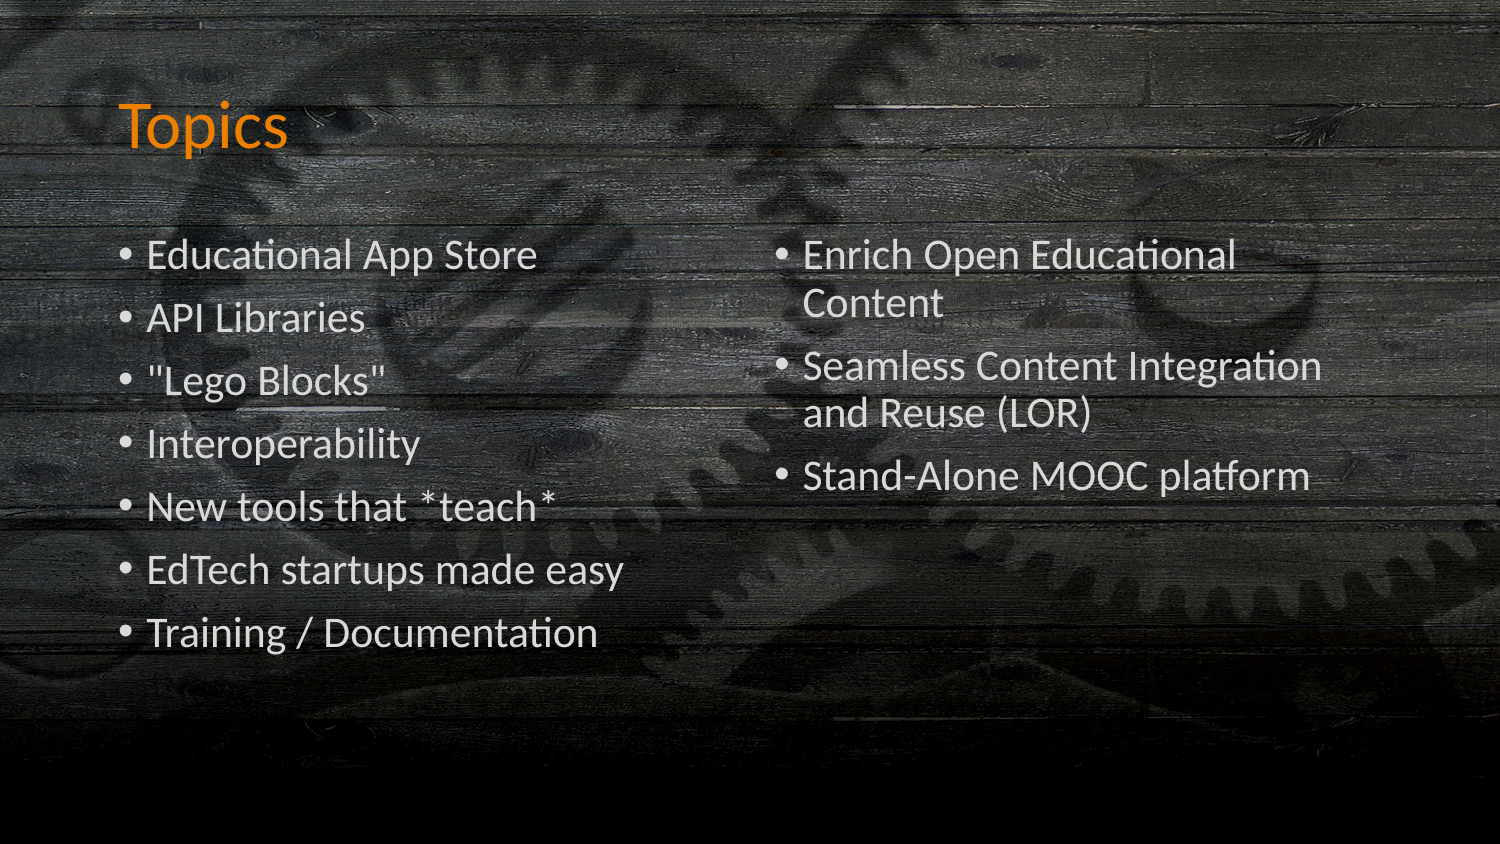

# Topics
Educational App Store
API Libraries
"Lego Blocks"
Interoperability
New tools that *teach*
EdTech startups made easy
Training / Documentation

Enrich Open Educational Content
Seamless Content Integration and Reuse (LOR)
Stand-Alone MOOC platform